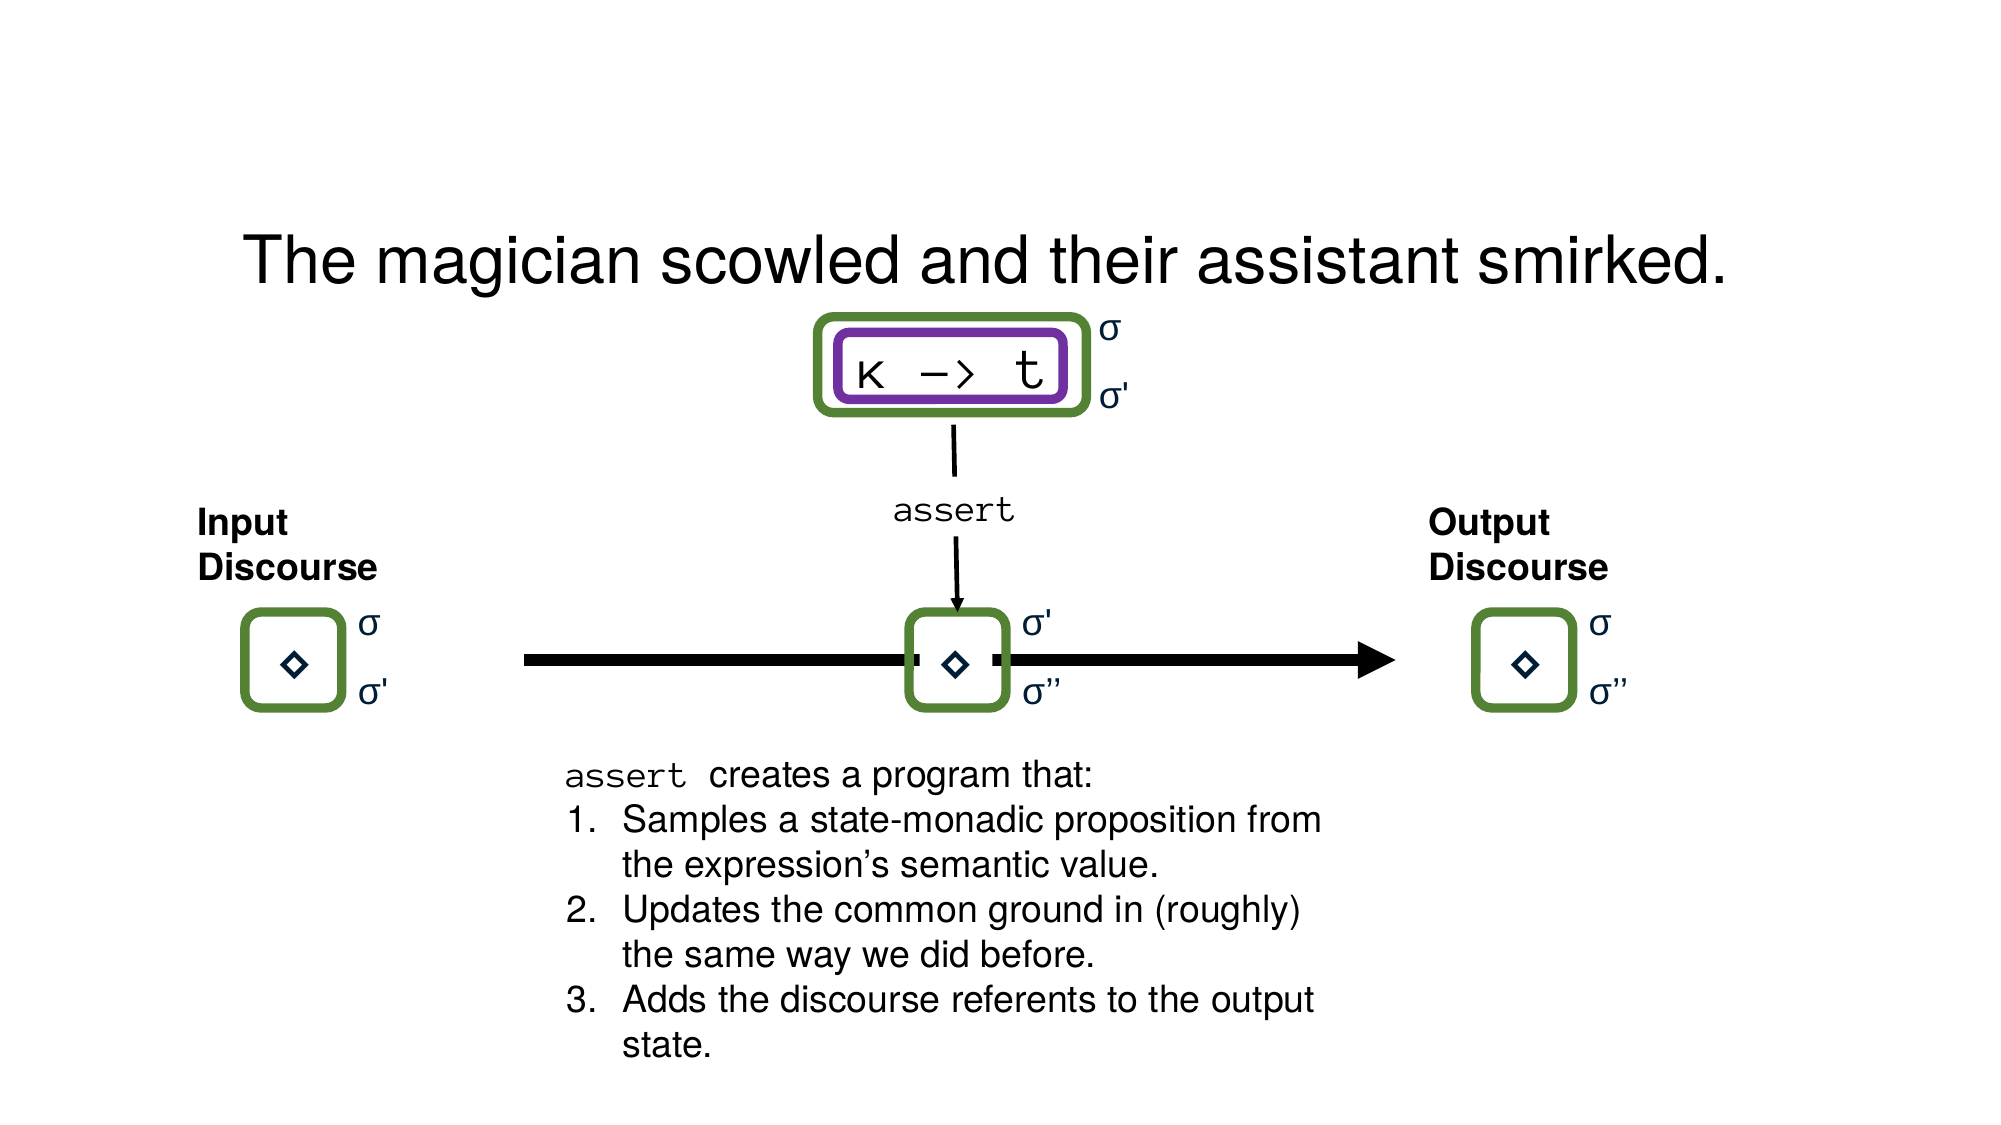

The magician scowled and their assistant smirked.
σ

κ -> t
σ'

assert
Input
Discourse
Output
Discourse
σ

⋄
σ'
σ'

⋄
σ’’
σ

⋄
σ’’
assert creates a program that:
Samples a state-monadic proposition from the expression’s semantic value.
Updates the common ground in (roughly) the same way we did before.
Adds the discourse referents to the output state.